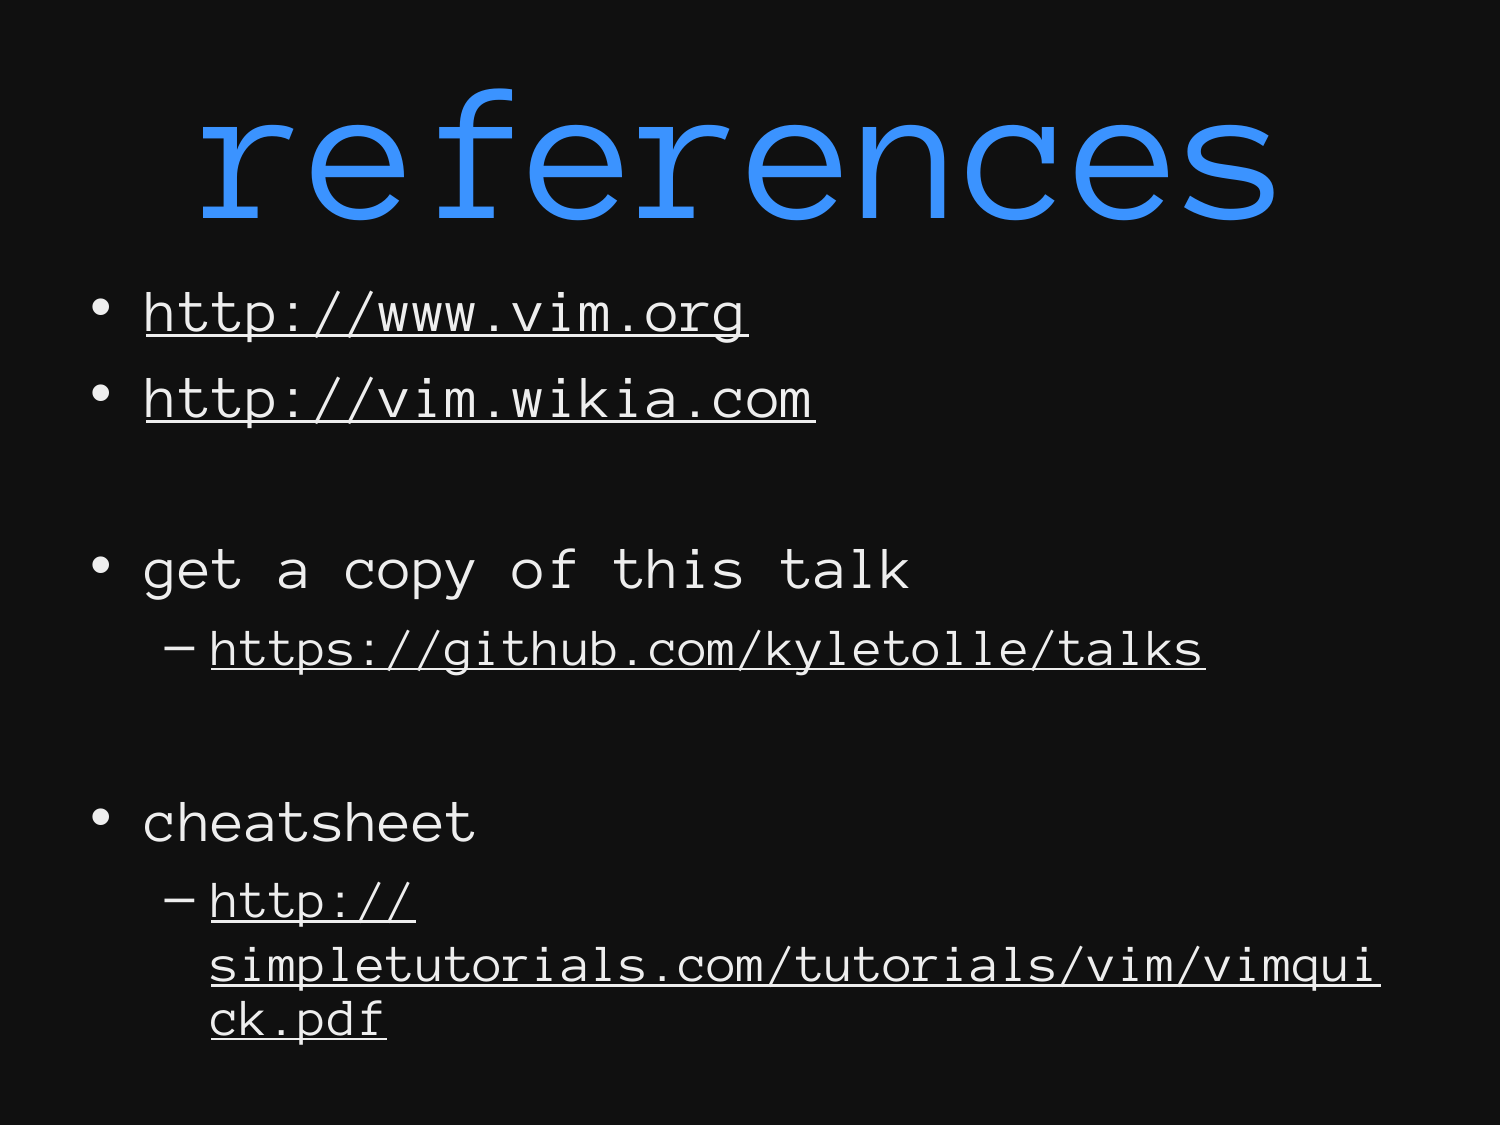

# references
http://www.vim.org
http://vim.wikia.com

get a copy of this talk
https://github.com/kyletolle/talks

cheatsheet
http://simpletutorials.com/tutorials/vim/vimquick.pdf